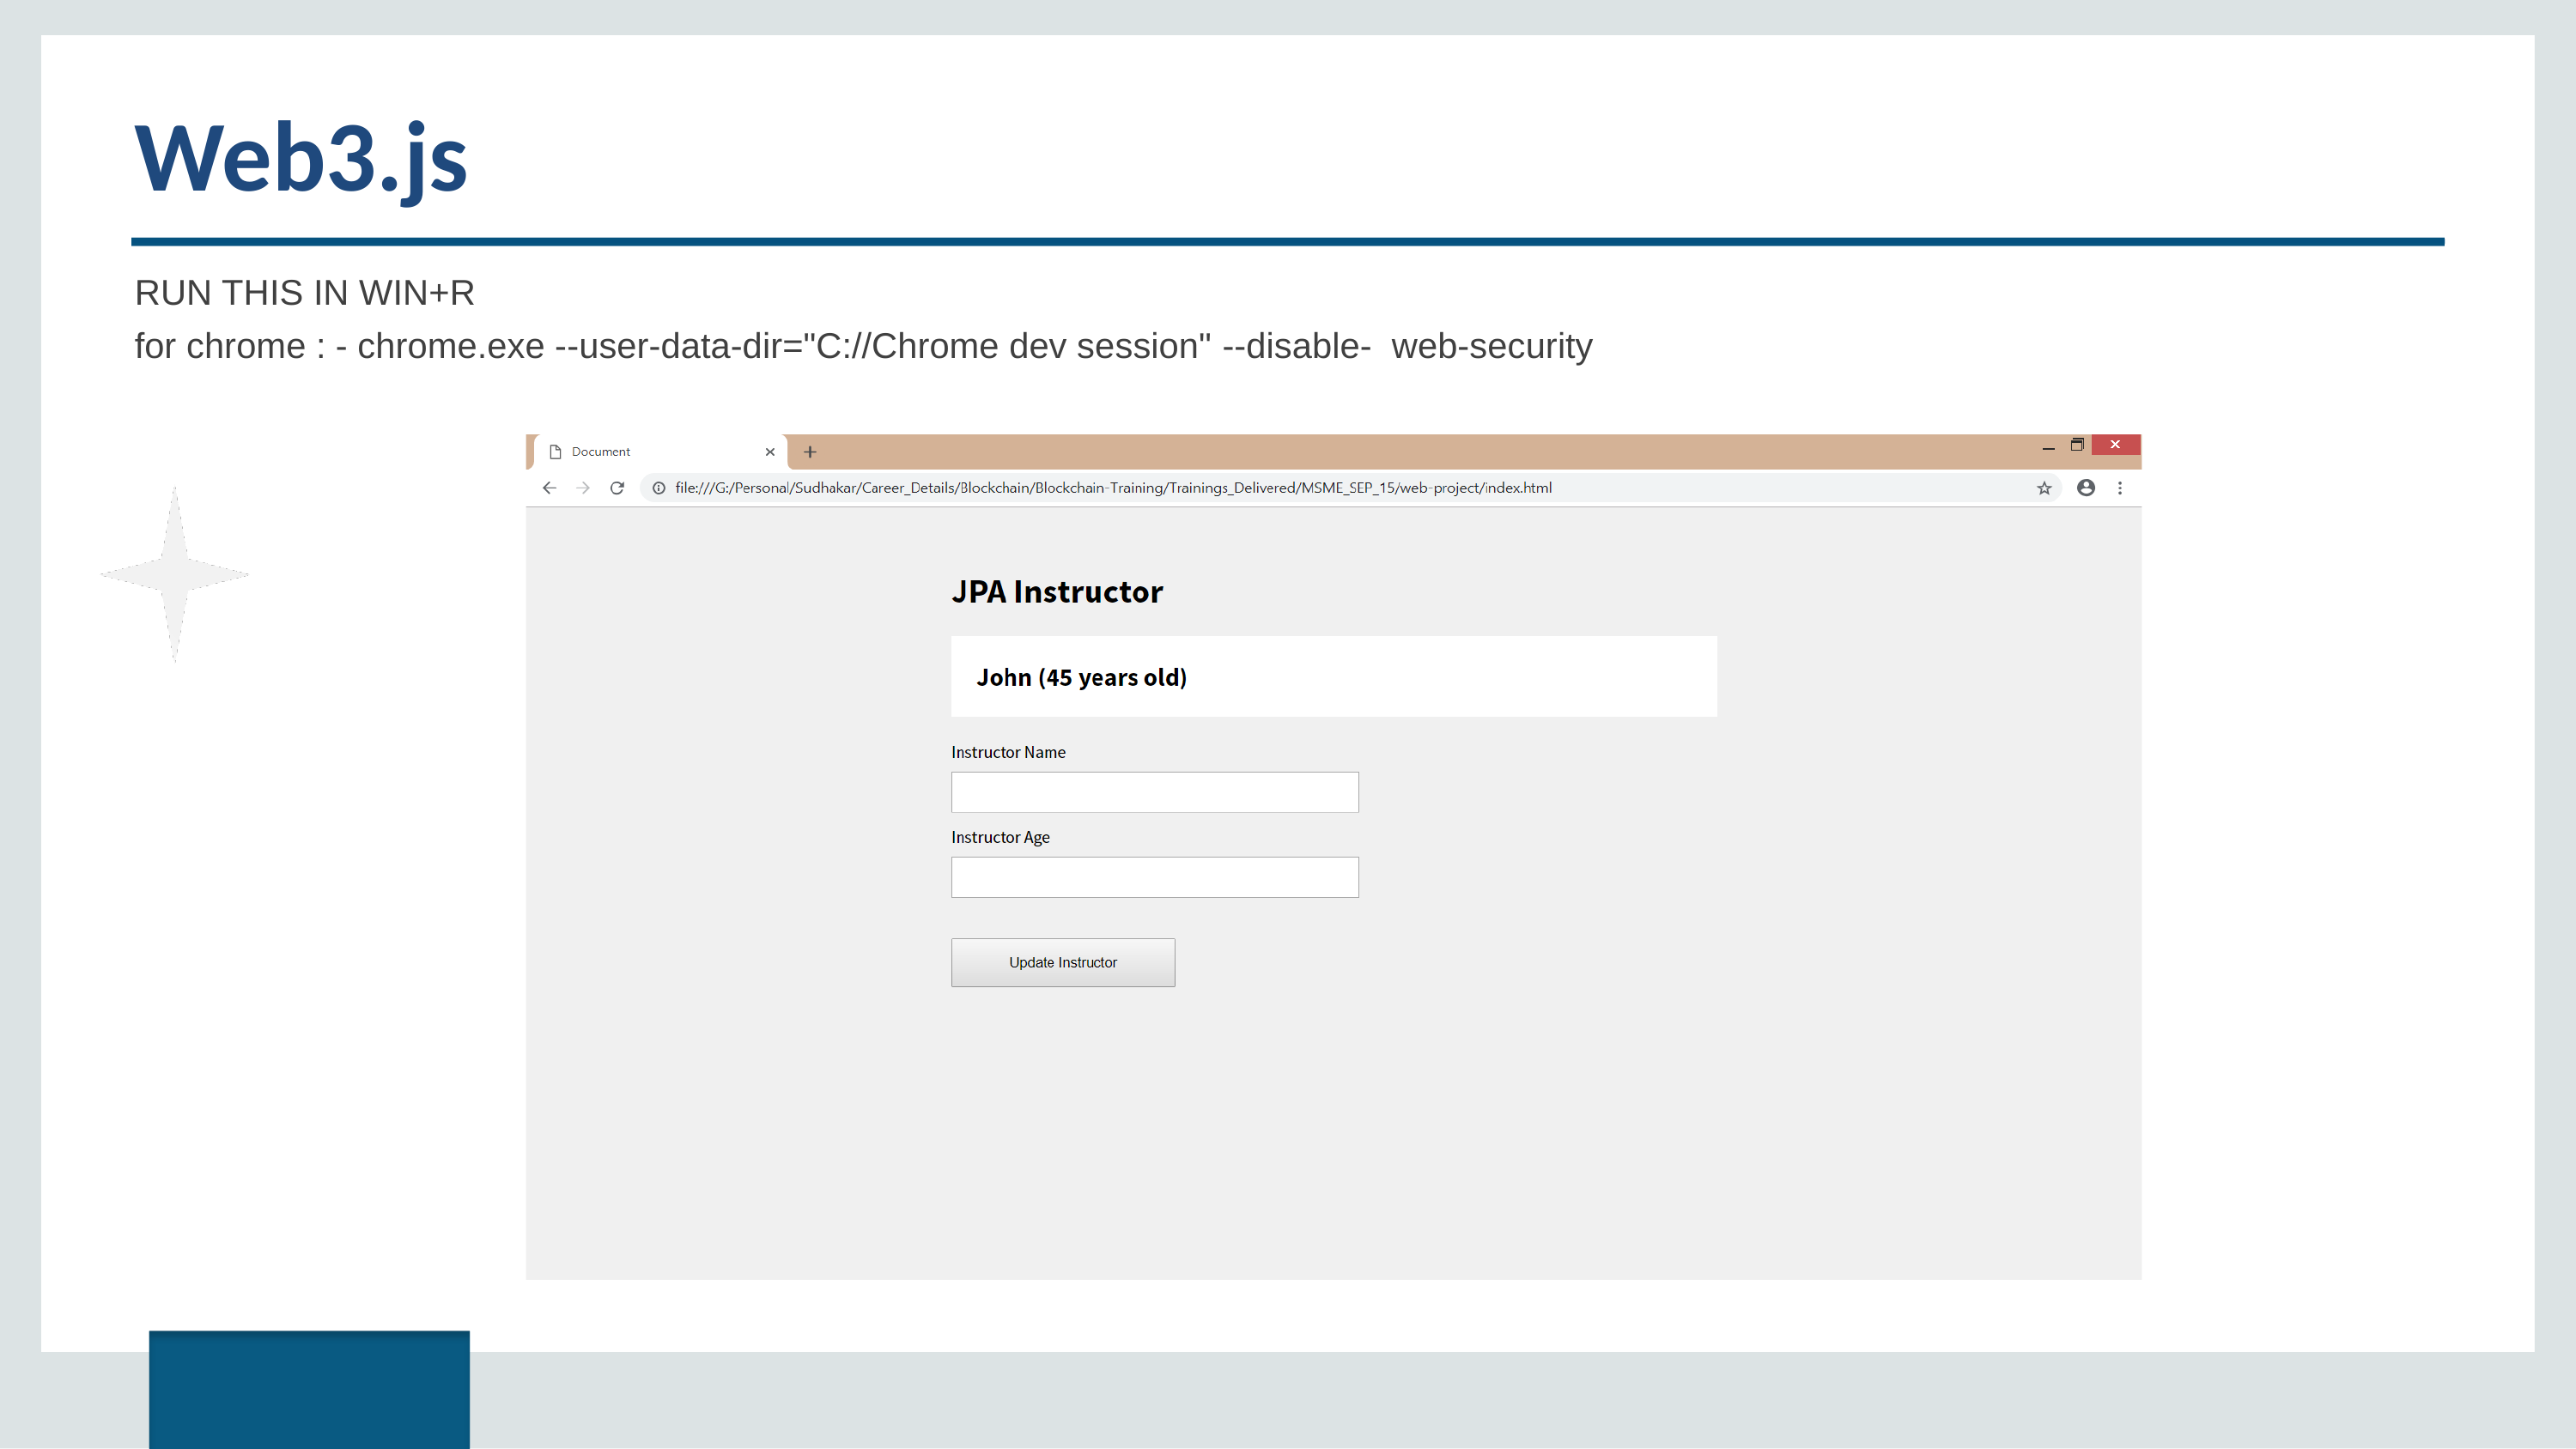

# Web3.js

RUN THIS IN WIN+R
for chrome : - chrome.exe --user-data-dir="C://Chrome dev session" --disable-  web-security